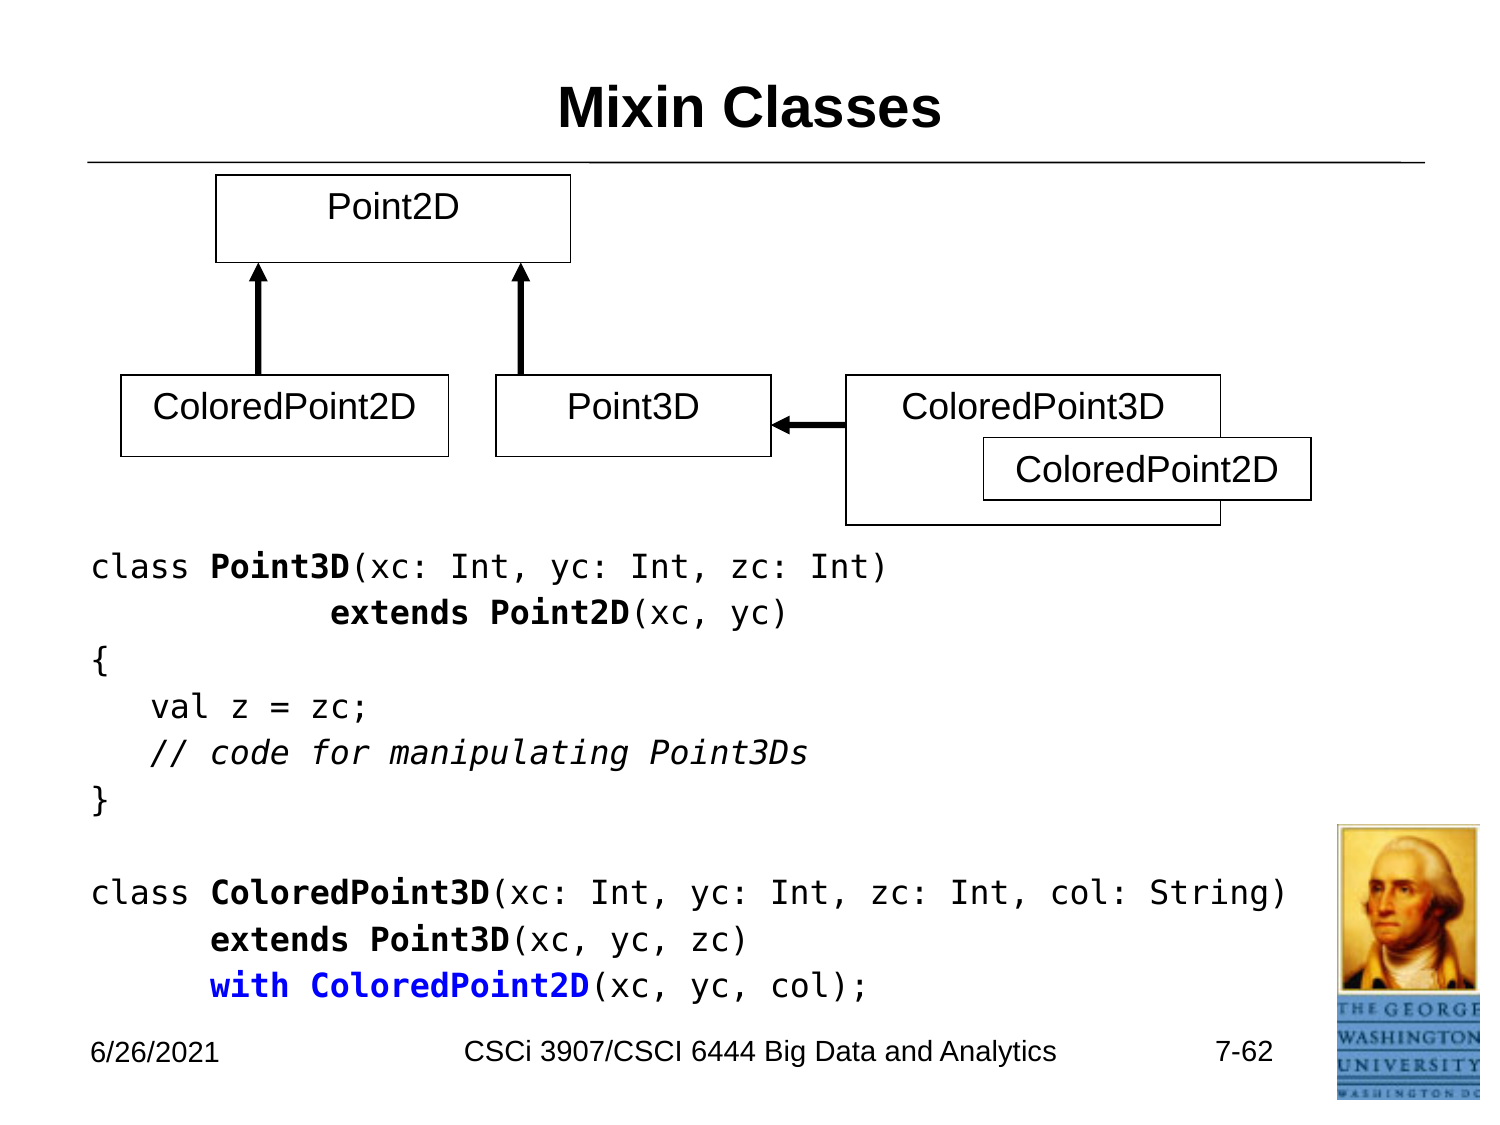

# Mixin Classes
Point2D

ColoredPoint2D
Point3D
ColoredPoint3D

ColoredPoint2D
class Point3D(xc: Int, yc: Int, zc: Int)
            extends Point2D(xc, yc)
{
   val z = zc;
   // code for manipulating Point3Ds
}

class ColoredPoint3D(xc: Int, yc: Int, zc: Int, col: String)
      extends Point3D(xc, yc, zc)
      with ColoredPoint2D(xc, yc, col);

CSCi 3907/CSCI 6444 Big Data and Analytics
7-62
6/26/2021